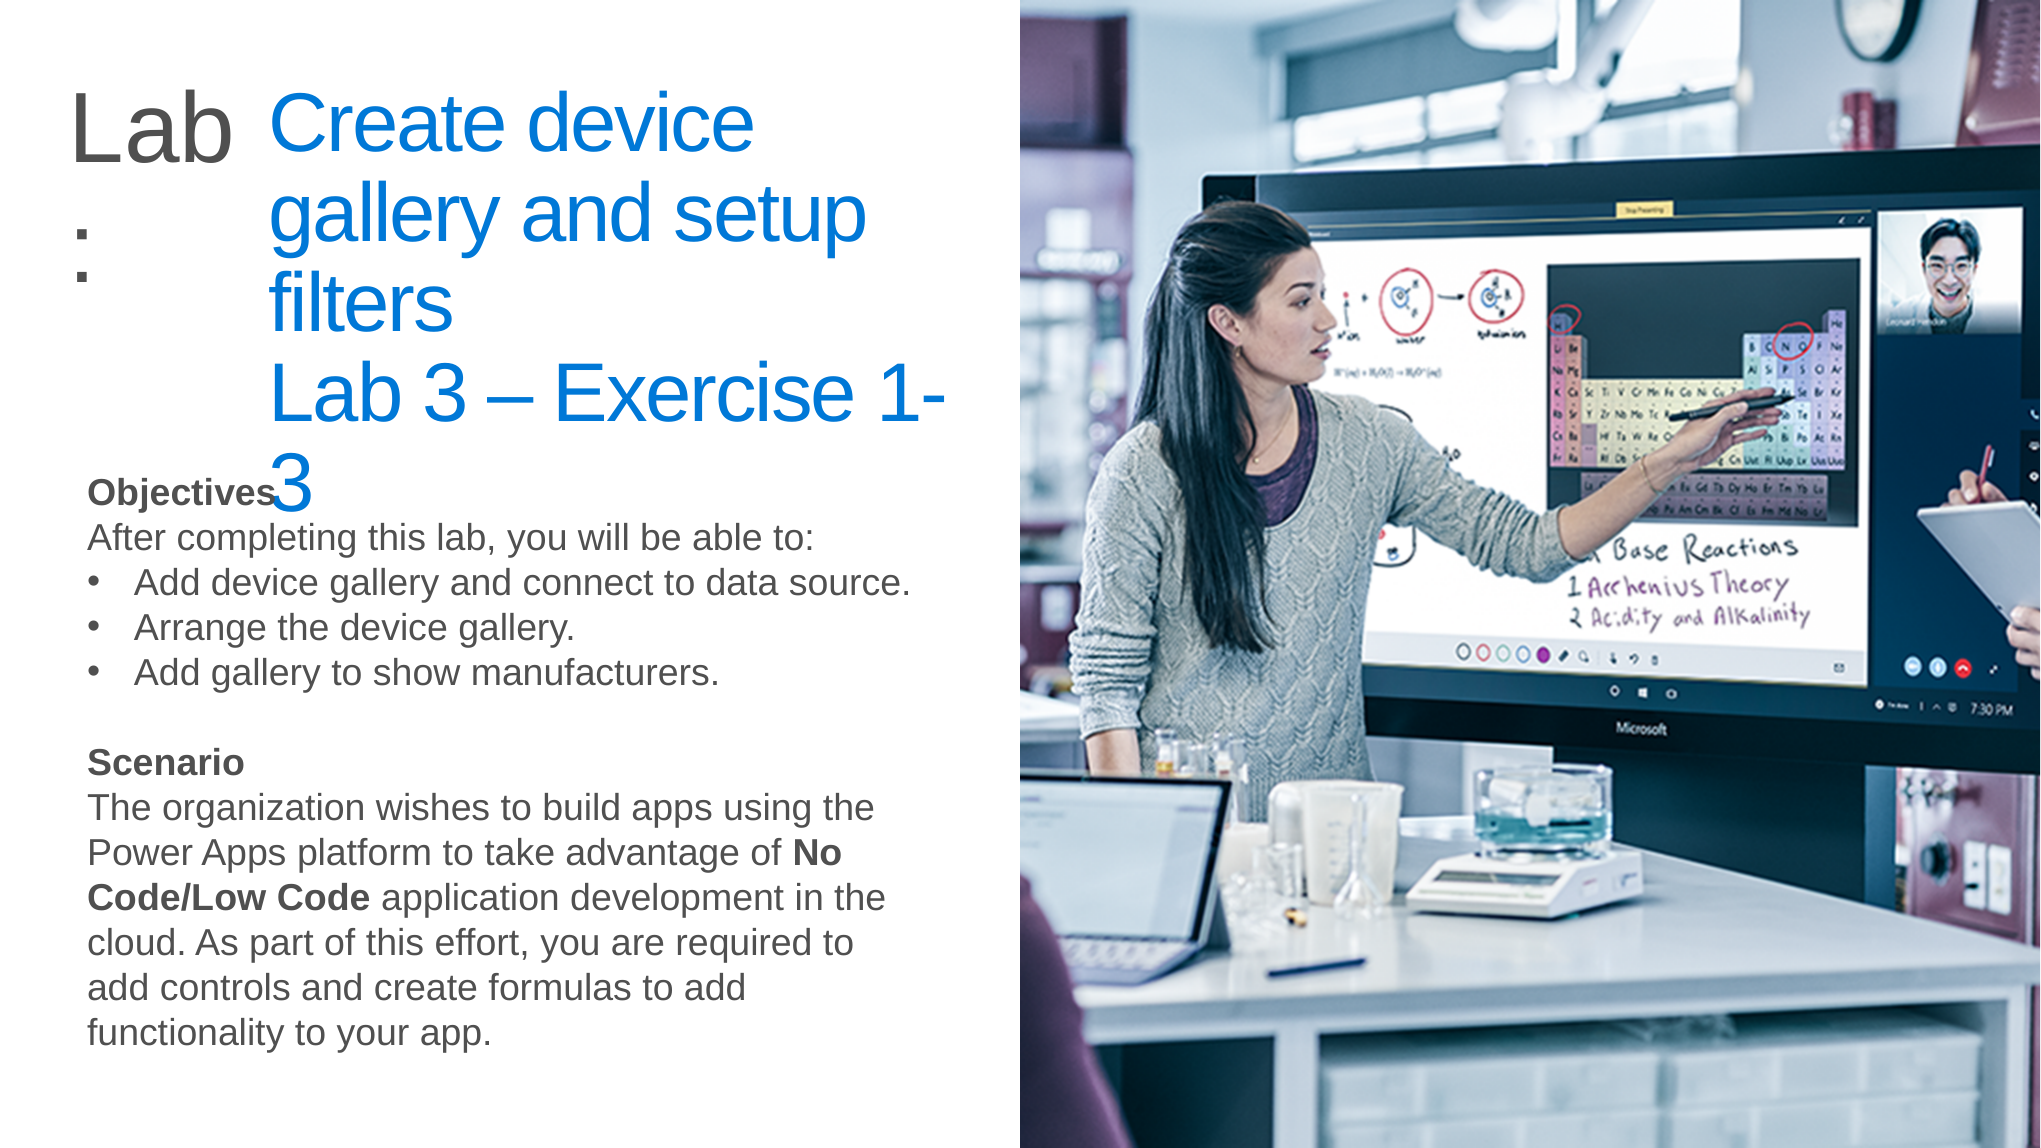

# Create device gallery and setup filters Lab 3 – Exercise 1-3
Objectives
After completing this lab, you will be able to:
Add device gallery and connect to data source.
Arrange the device gallery.
Add gallery to show manufacturers.

Scenario
The organization wishes to build apps using the Power Apps platform to take advantage of No Code/Low Code application development in the cloud. As part of this effort, you are required to add controls and create formulas to add functionality to your app.